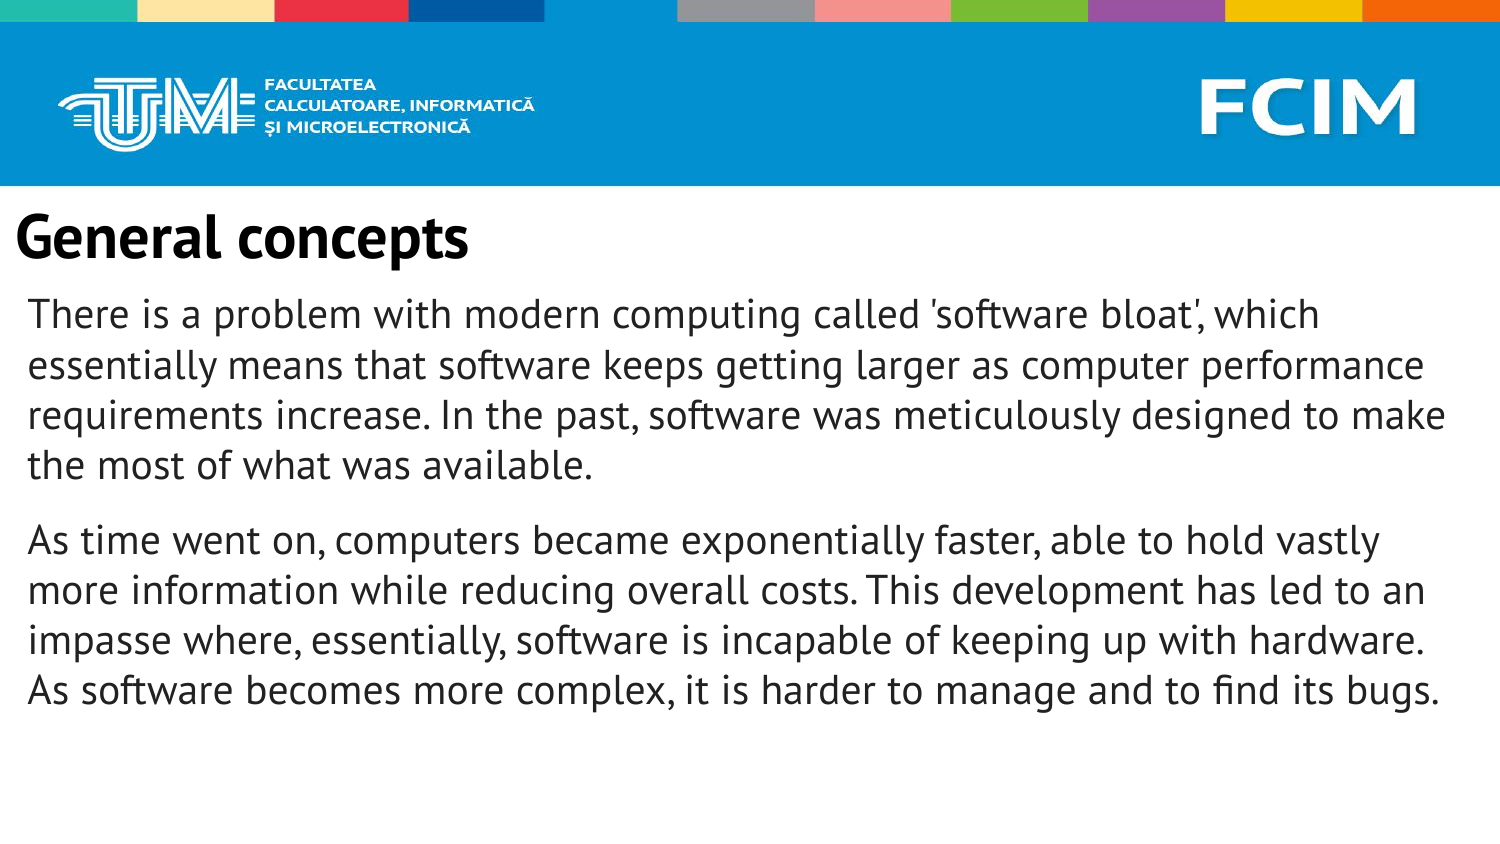

# General concepts
There is a problem with modern computing called 'software bloat', which essentially means that software keeps getting larger as computer performance requirements increase. In the past, software was meticulously designed to make the most of what was available.
As time went on, computers became exponentially faster, able to hold vastly more information while reducing overall costs. This development has led to an impasse where, essentially, software is incapable of keeping up with hardware. As software becomes more complex, it is harder to manage and to find its bugs.